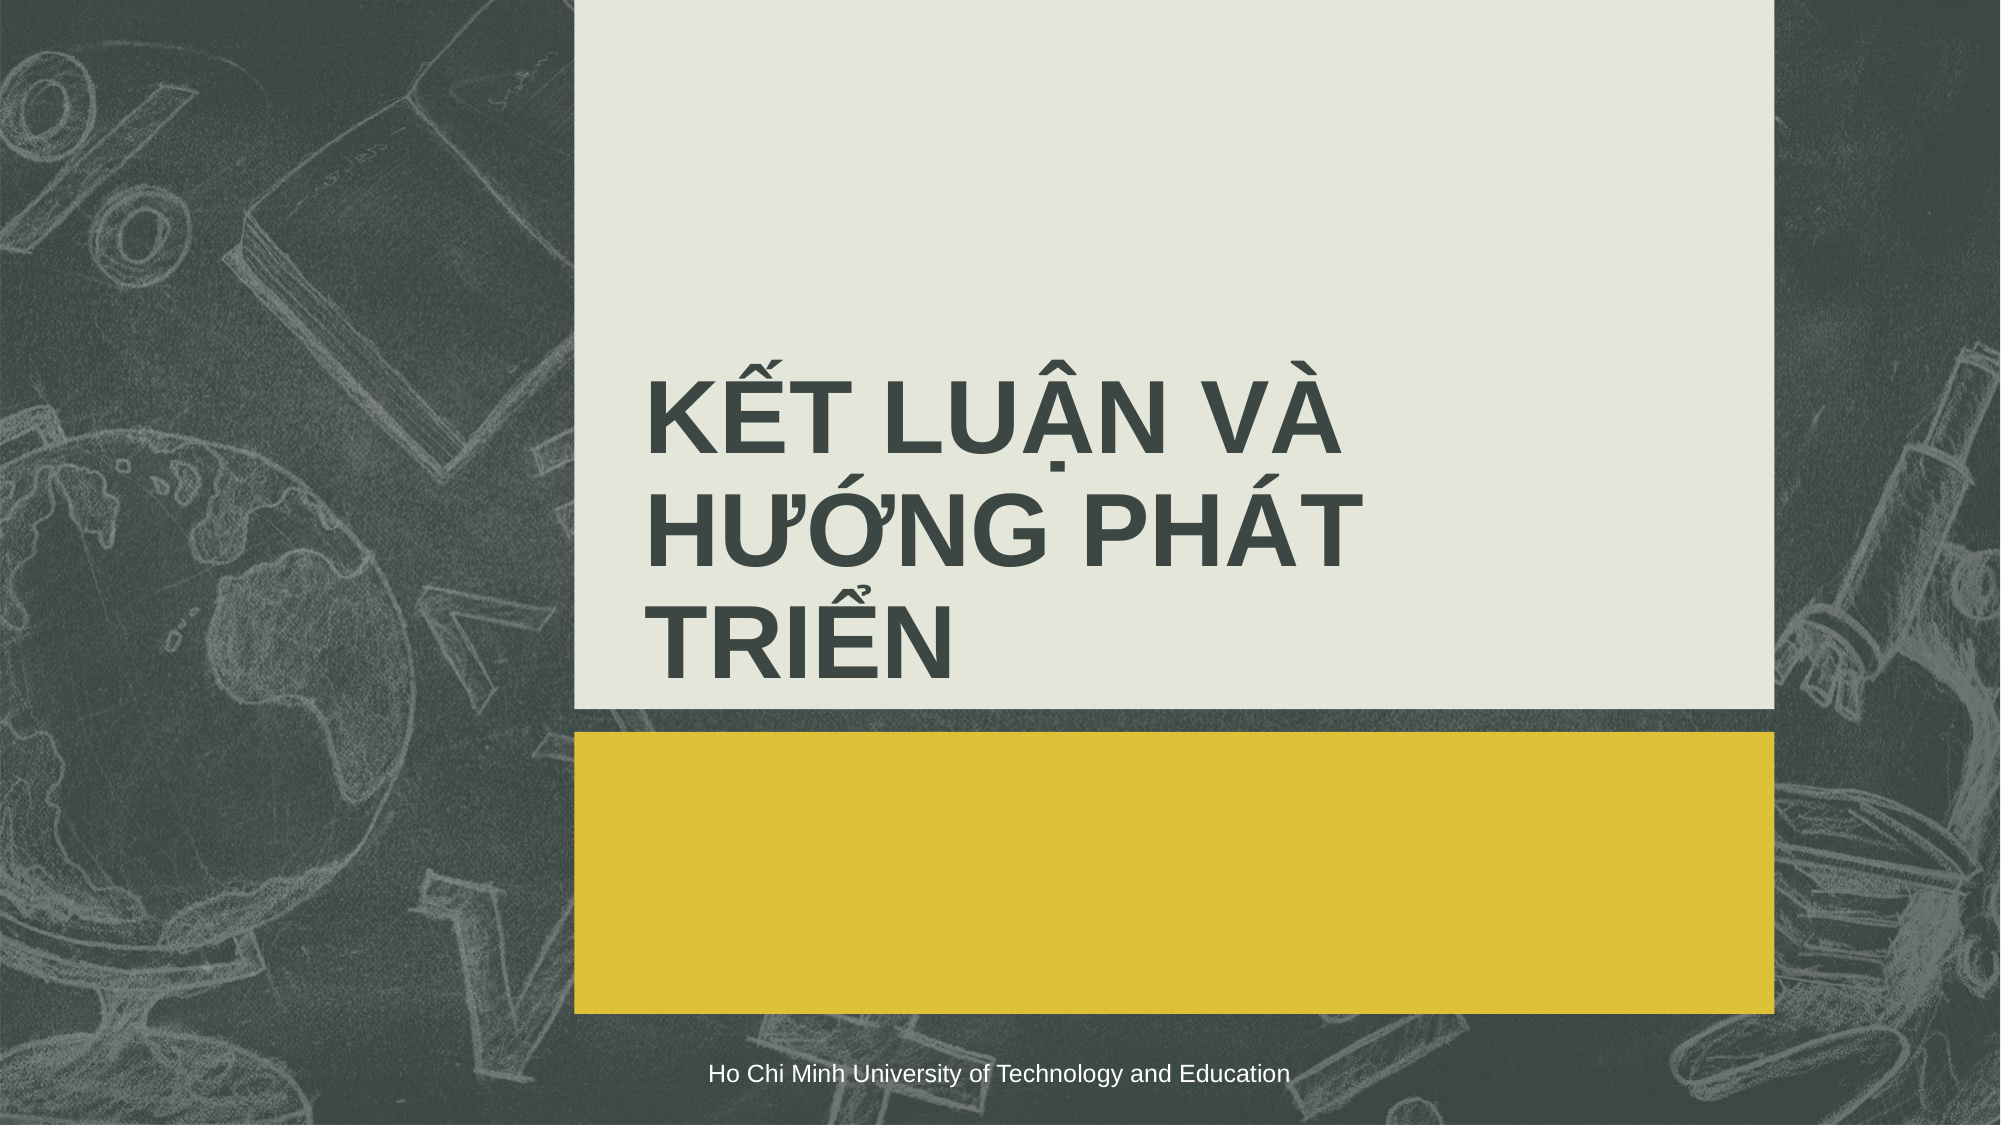

# KẾT LUẬN VÀ HƯỚNG PHÁT TRIỂN

Ho Chi Minh University of Technology and Education